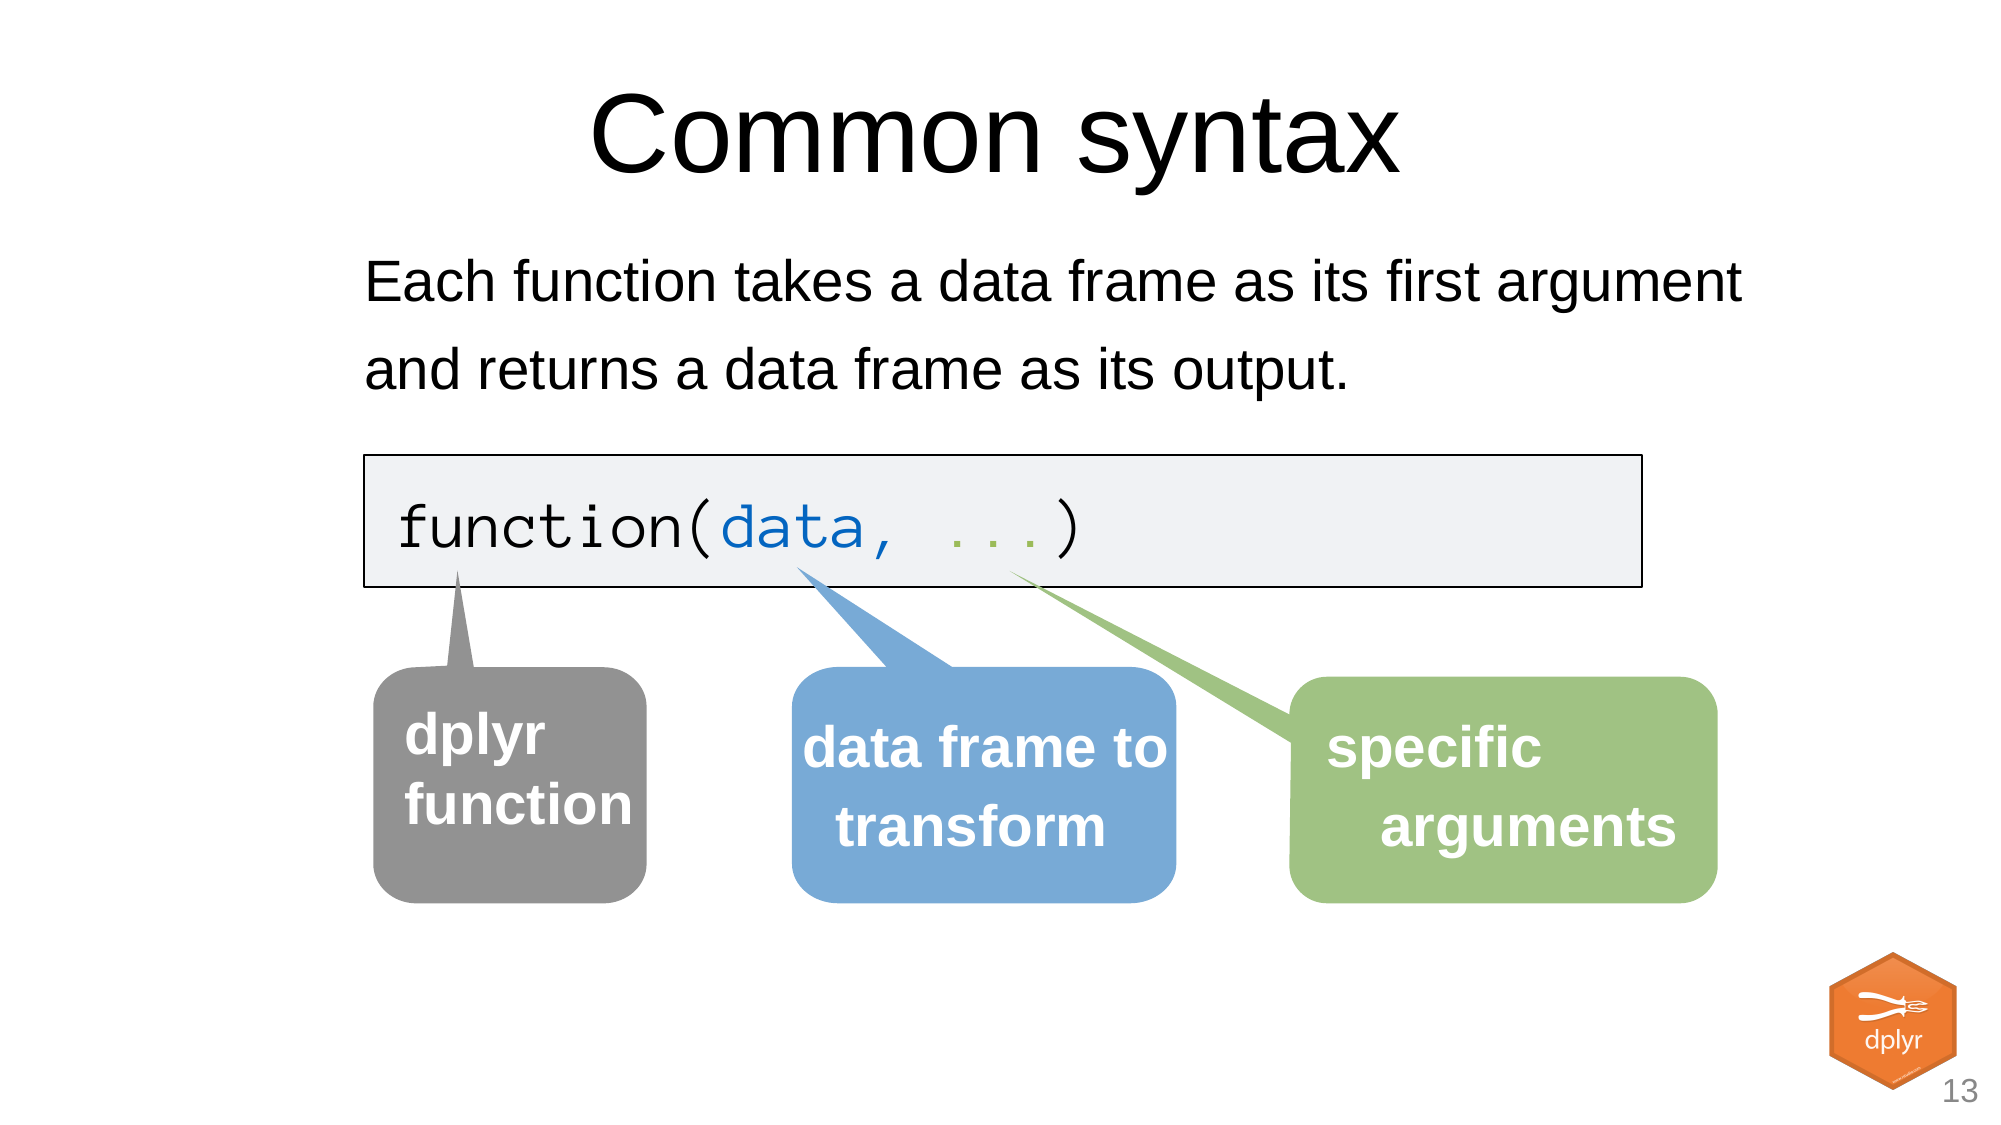

# Common syntax
Each function takes a data frame as its first argument and returns a data frame as its output.

function(data, ...)

data frame to transform

dplyr function

specific  arguments

13